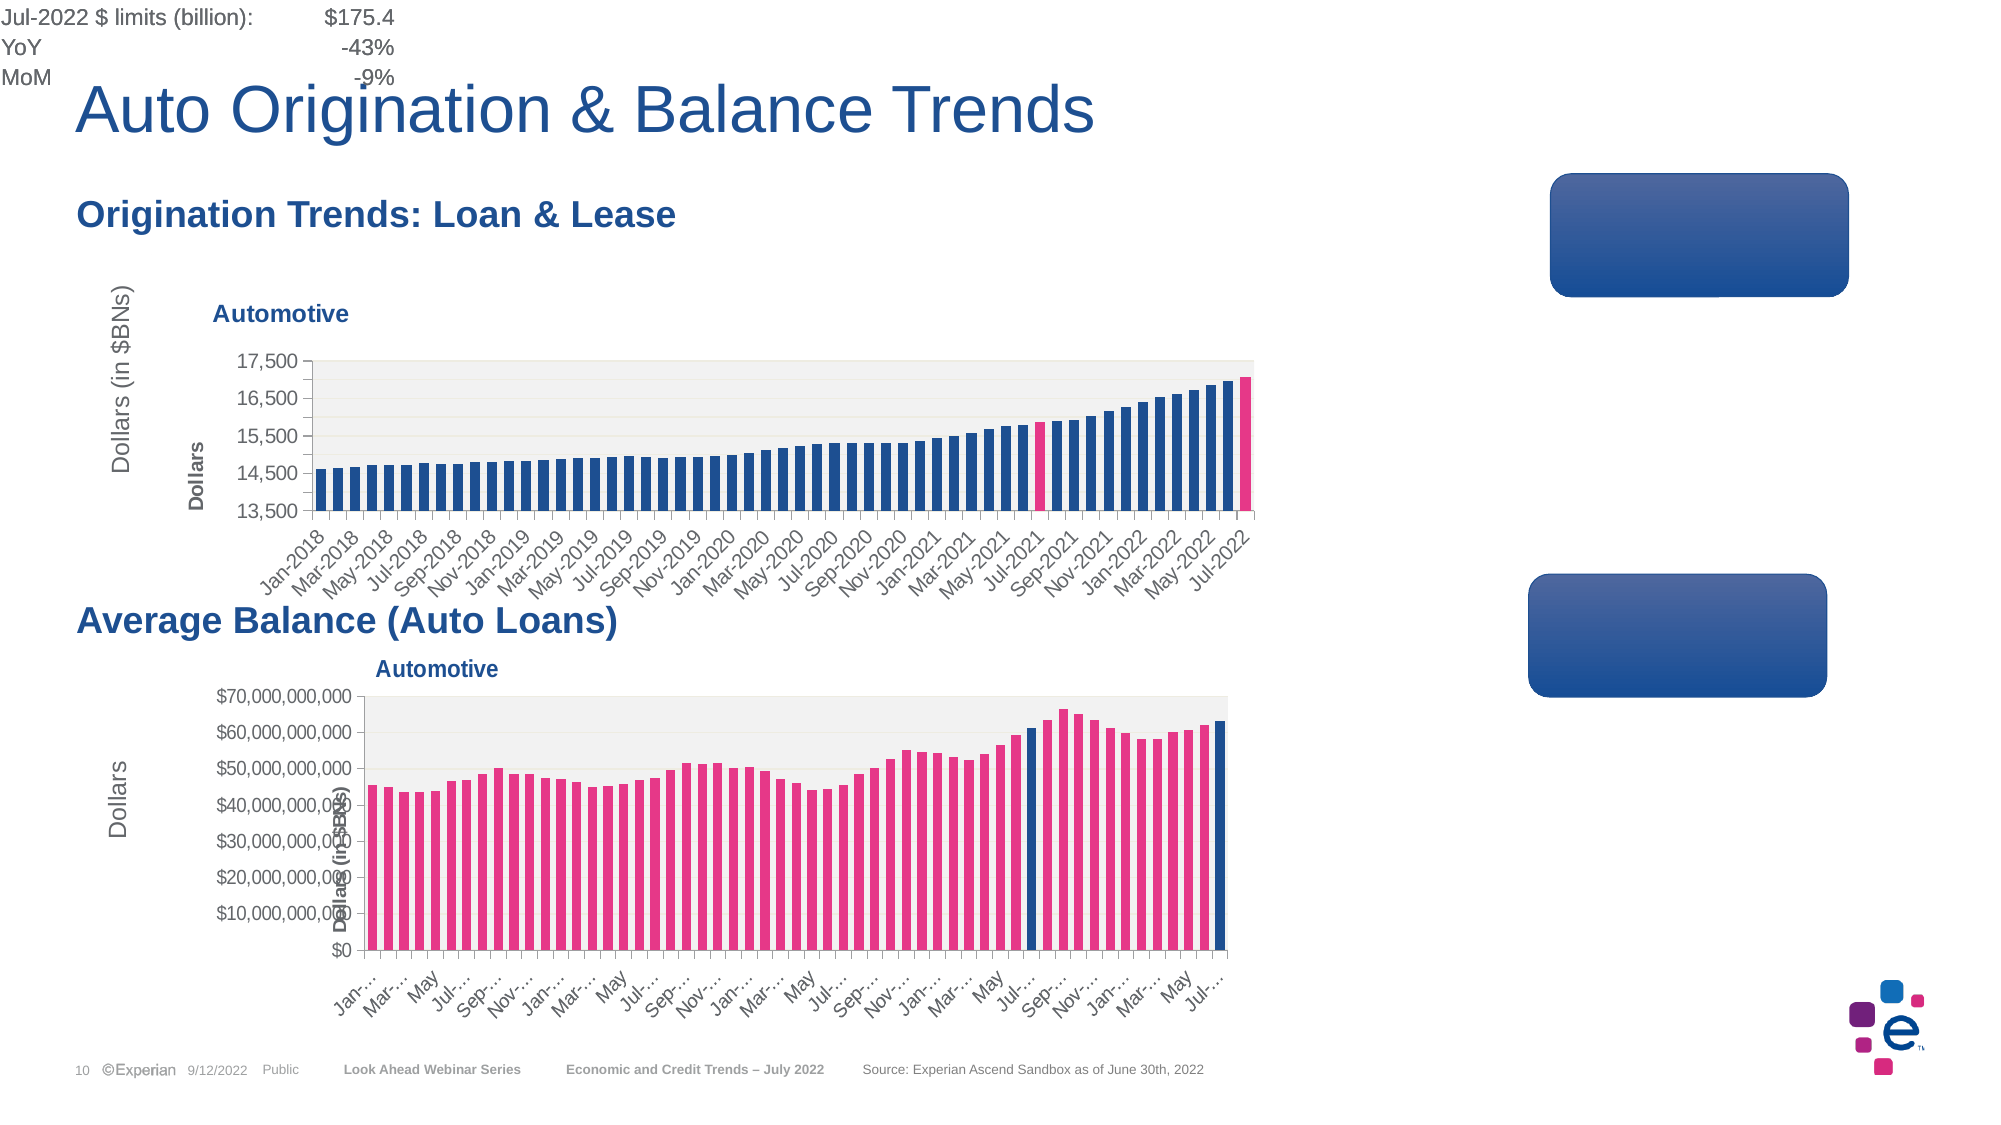

| Jul-2022 $ limits (billion): | $175.4 |
| --- | --- |
| YoY | -43% |
| MoM | -9% |
| Jul-2022 $ limits (billion): | $175.4 |
| --- | --- |
| YoY | -43% |
| MoM | -9% |
# Auto Origination & Balance Trends

Origination Trends: Loan & Lease

### Chart

| Category |
|---|

### Chart: Automotive

| Category | Auto |
|---|---|
| Jan-2018 | 14619.85650515366 |
| Feb-2018 | 14646.34288451388 |
| Mar-2018 | 14679.89935071155 |
| Apr-2018 | 14723.97060694249 |
| May-2018 | 14734.81451013958 |
| Jun-2018 | 14719.83862484832 |
| Jul-2018 | 14765.24816689869 |
| Aug-2018 | 14763.15426457964 |
| Sep-2018 | 14748.42127076538 |
| Oct-2018 | 14791.65321163745 |
| Nov-2018 | 14797.1616113356 |
| Dec-2018 | 14828.18152529344 |
| Jan-2019 | 14830.17519316217 |
| Feb-2019 | 14848.95611553135 |
| Mar-2019 | 14880.35335159584 |
| Apr-2019 | 14910.43009308214 |
| May-2019 | 14918.74871323525 |
| Jun-2019 | 14926.61331092319 |
| Jul-2019 | 14963.5746404513 |
| Aug-2019 | 14943.60562439013 |
| Sep-2019 | 14922.51569034721 |
| Oct-2019 | 14928.70941459998 |
| Nov-2019 | 14937.94323256405 |
| Dec-2019 | 14975.87586688881 |
| Jan-2020 | 14990.77163533442 |
| Feb-2020 | 15031.21620616752 |
| Mar-2020 | 15124.91077117145 |
| Apr-2020 | 15166.70542444503 |
| May-2020 | 15223.16732256189 |
| Jun-2020 | 15292.95384333308 |
| Jul-2020 | 15304.48015250671 |
| Aug-2020 | 15320.04834757071 |
| Sep-2020 | 15323.56975013467 |
| Oct-2020 | 15310.53476319437 |
| Nov-2020 | 15308.00406058922 |
| Dec-2020 | 15373.33879277114 |
| Jan-2021 | 15435.0225898348 |
| Feb-2021 | 15509.9623583144 |
| Mar-2021 | 15570.8604461352 |
| Apr-2021 | 15680.98809259012 |
| May-2021 | 15762.05025491202 |
| Jun-2021 | 15800.82600811374 |
| Jul-2021 | 15866.47816417462 |
| Aug-2021 | 15896.03968030582 |
| Sep-2021 | 15917.52058109496 |
| Oct-2021 | 16034.64661456322 |
| Nov-2021 | 16154.84906365627 |
| Dec-2021 | 16269.2703516939 |
| Jan-2022 | 16392.99434015025 |
| Feb-2022 | 16529.55852406844 |
| Mar-2022 | 16625.89817746892 |
| Apr-2022 | 16737.30662819851 |
| May-2022 | 16850.81940915563 |
| Jun-2022 | 16956.02739819773 |
| Jul-2022 | 17085.19238043828 |
Dollars (in $BNs)

Average Balance (Auto Loans)

### Chart

| Category |
|---|

### Chart: Automotive

| Category | Auto |
|---|---|
| Jan-2018 | 45703953356.66652 |
| Feb-2018 | 44935275950.83334 |
| Mar-2018 | 43604777442.49986 |
| Apr-2018 | 43715732395.83327 |
| May-2018 | 43911755151.66671 |
| Jun-2018 | 46615211764.16661 |
| Jul-2018 | 46928625516.66666 |
| Aug-2018 | 48632387588.33326 |
| Sep-2018 | 50313115367.49975 |
| Oct-2018 | 48683085386.66667 |
| Nov-2018 | 48658516147.50009 |
| Dec-2018 | 47464986593.33316 |
| Jan-2019 | 47169386963.33327 |
| Feb-2019 | 46366597059.16667 |
| Mar-2019 | 44905918195.00005 |
| Apr-2019 | 45294429185.83327 |
| May-2019 | 45973612390.83327 |
| Jun-2019 | 47092805396.66666 |
| Jul-2019 | 47560961999.99989 |
| Aug-2019 | 49688340492.49992 |
| Sep-2019 | 51642601823.33337 |
| Oct-2019 | 51361530217.50017 |
| Nov-2019 | 51650885702.50006 |
| Dec-2019 | 50362892860.83341 |
| Jan-2020 | 50401962324.16644 |
| Feb-2020 | 49323146470.83335 |
| Mar-2020 | 47291731872.50018 |
| Apr-2020 | 46259509640.00007 |
| May-2020 | 44262584622.50011 |
| Jun-2020 | 44460439839.16683 |
| Jul-2020 | 45687655564.16678 |
| Aug-2020 | 48731087001.66653 |
| Sep-2020 | 50236237832.50005 |
| Oct-2020 | 52825197687.50001 |
| Nov-2020 | 55362175457.50008 |
| Dec-2020 | 54728173227.50001 |
| Jan-2021 | 54309918854.99998 |
| Feb-2021 | 53205605540.83343 |
| Mar-2021 | 52491146214.16664 |
| Apr-2021 | 54093389791.66681 |
| May-2021 | 56748915020.83321 |
| Jun-2021 | 59246108063.33341 |
| Jul-2021 | 61192825471.66674 |
| Aug-2021 | 63640774927.49989 |
| Sep-2021 | 66458615146.66653 |
| Oct-2021 | 65122369661.66659 |
| Nov-2021 | 63489552358.33321 |
| Dec-2021 | 61449083674.16652 |
| Jan-2022 | 59920833219.16661 |
| Feb-2022 | 58150116153.33336 |
| Mar-2022 | 58302270079.16658 |
| Apr-2022 | 60223973586.66666 |
| May-2022 | 60697065908.3334 |
| Jun-2022 | 62249292658.33337 |
| Jul-2022 | 63310770254.16667 |
Dollars
10
9/12/2022